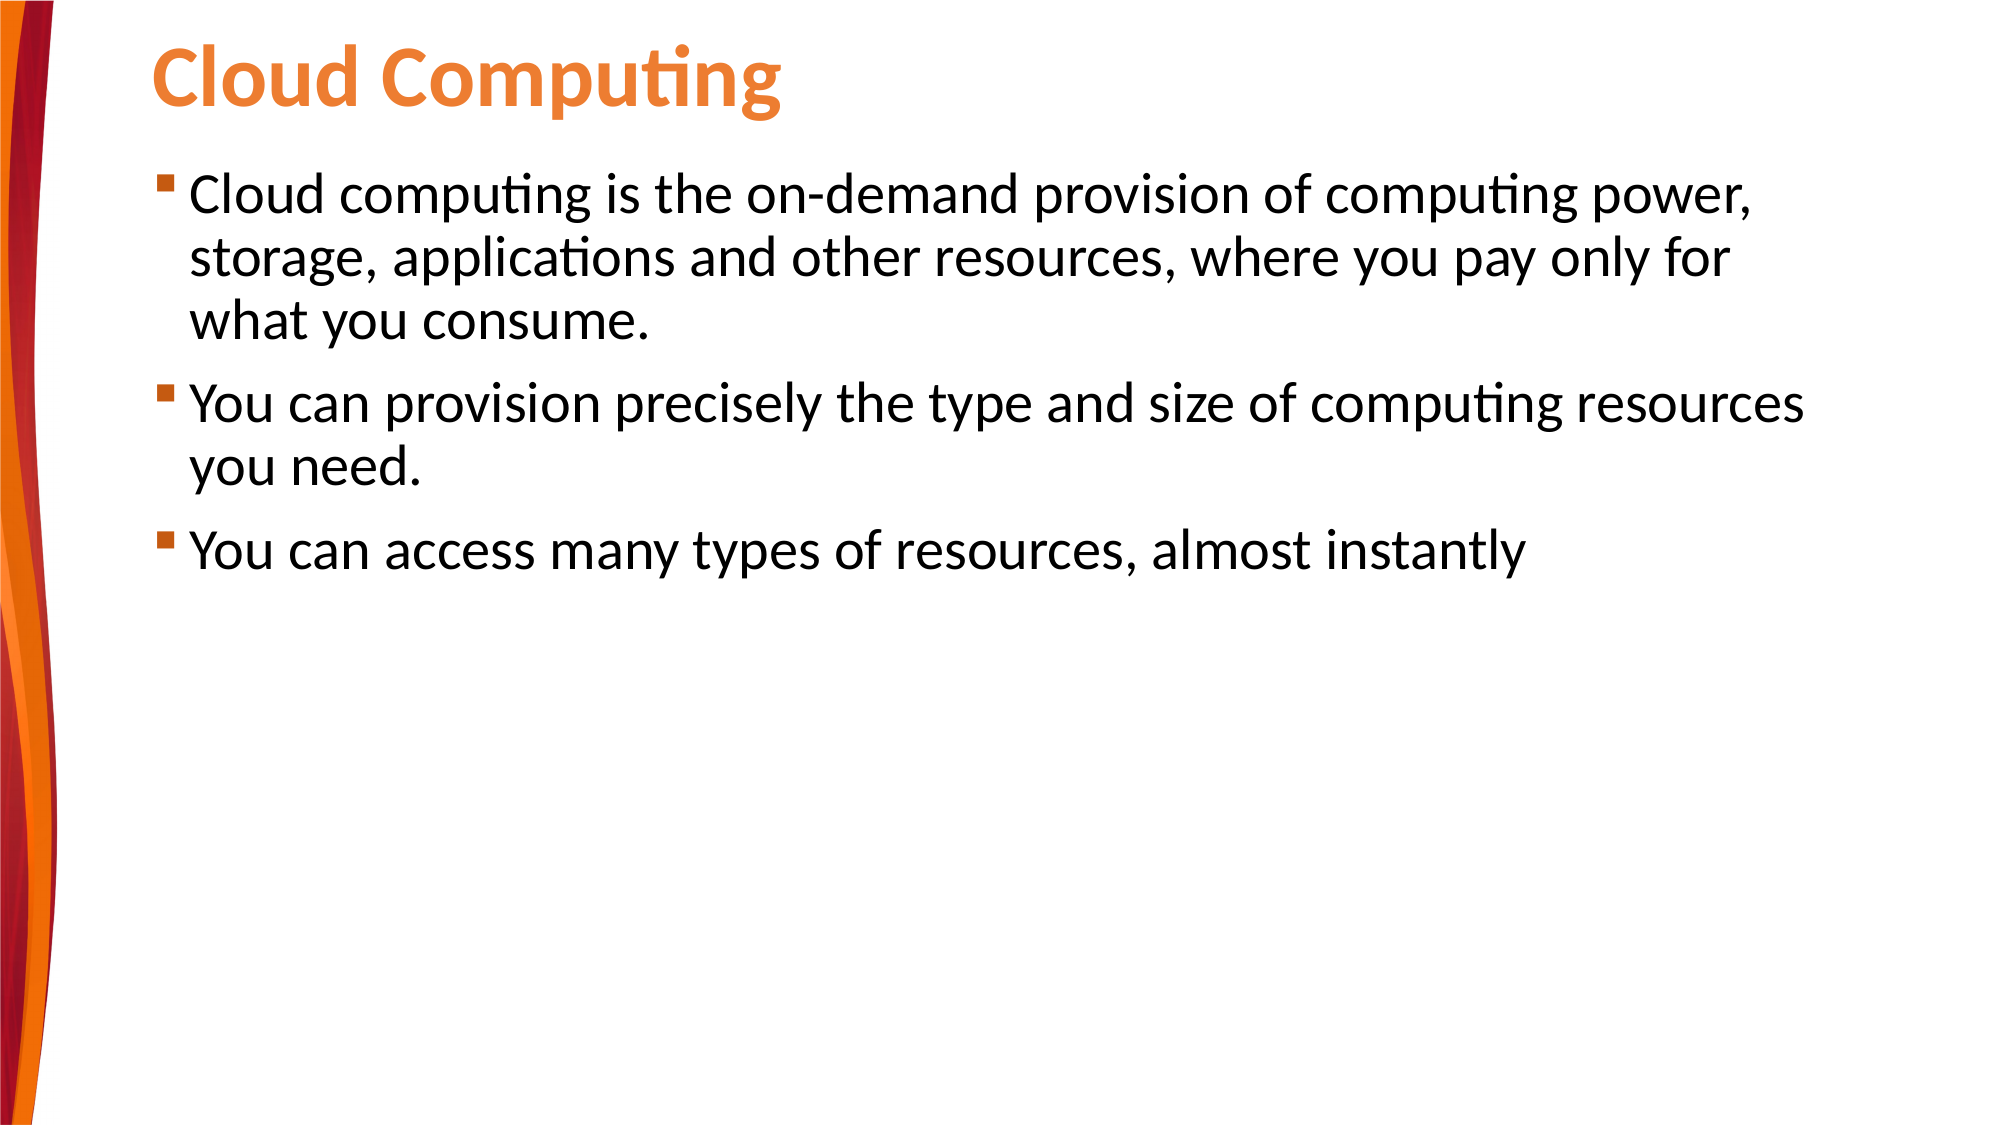

# Cloud Computing
Cloud computing is the on-demand provision of computing power, storage, applications and other resources, where you pay only for what you consume.
You can provision precisely the type and size of computing resources you need.
You can access many types of resources, almost instantly